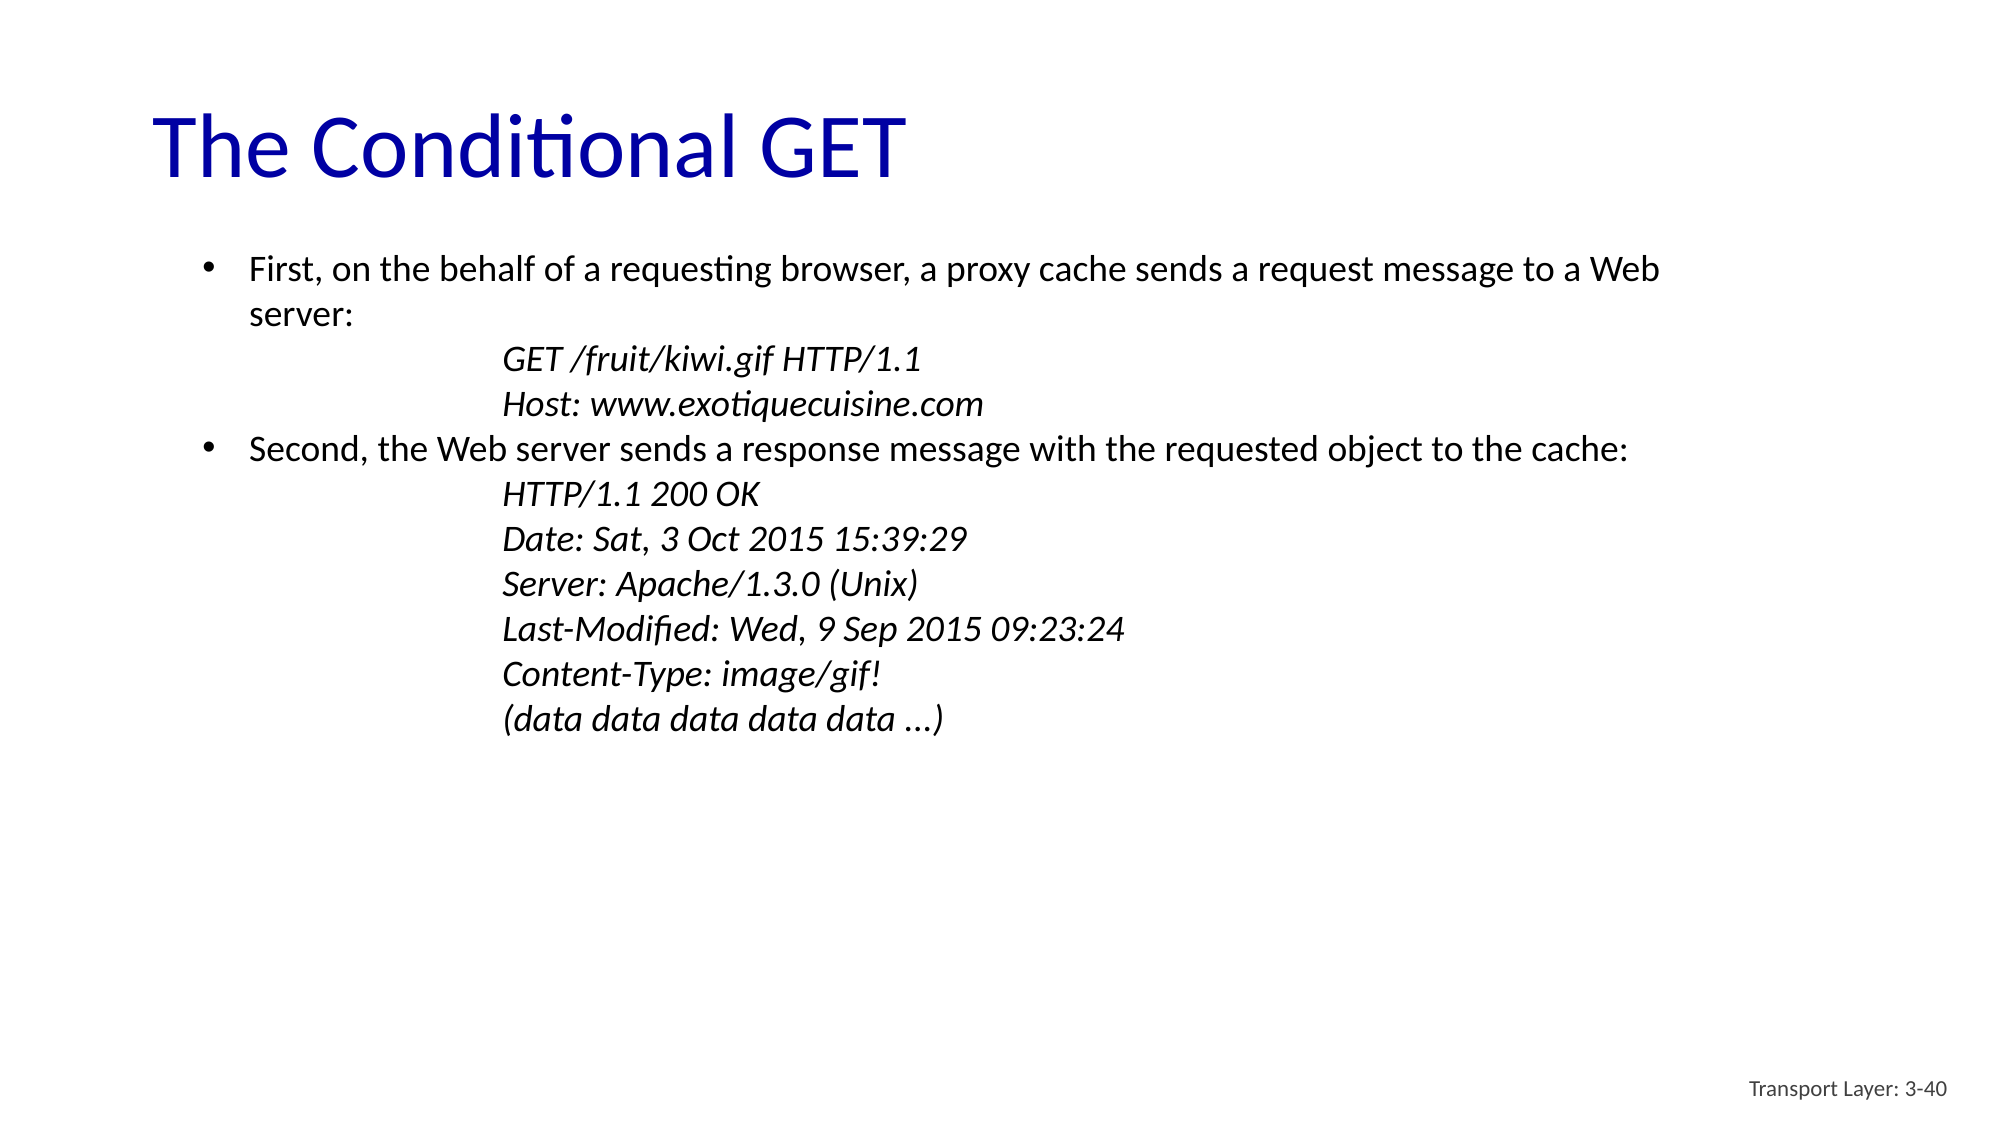

# The Conditional GET
First, on the behalf of a requesting browser, a proxy cache sends a request message to a Web server:
GET /fruit/kiwi.gif HTTP/1.1
Host: www.exotiquecuisine.com
Second, the Web server sends a response message with the requested object to the cache:
HTTP/1.1 200 OK
Date: Sat, 3 Oct 2015 15:39:29
Server: Apache/1.3.0 (Unix)
Last-Modified: Wed, 9 Sep 2015 09:23:24
Content-Type: image/gif!
(data data data data data ...)
Transport Layer: 3-40